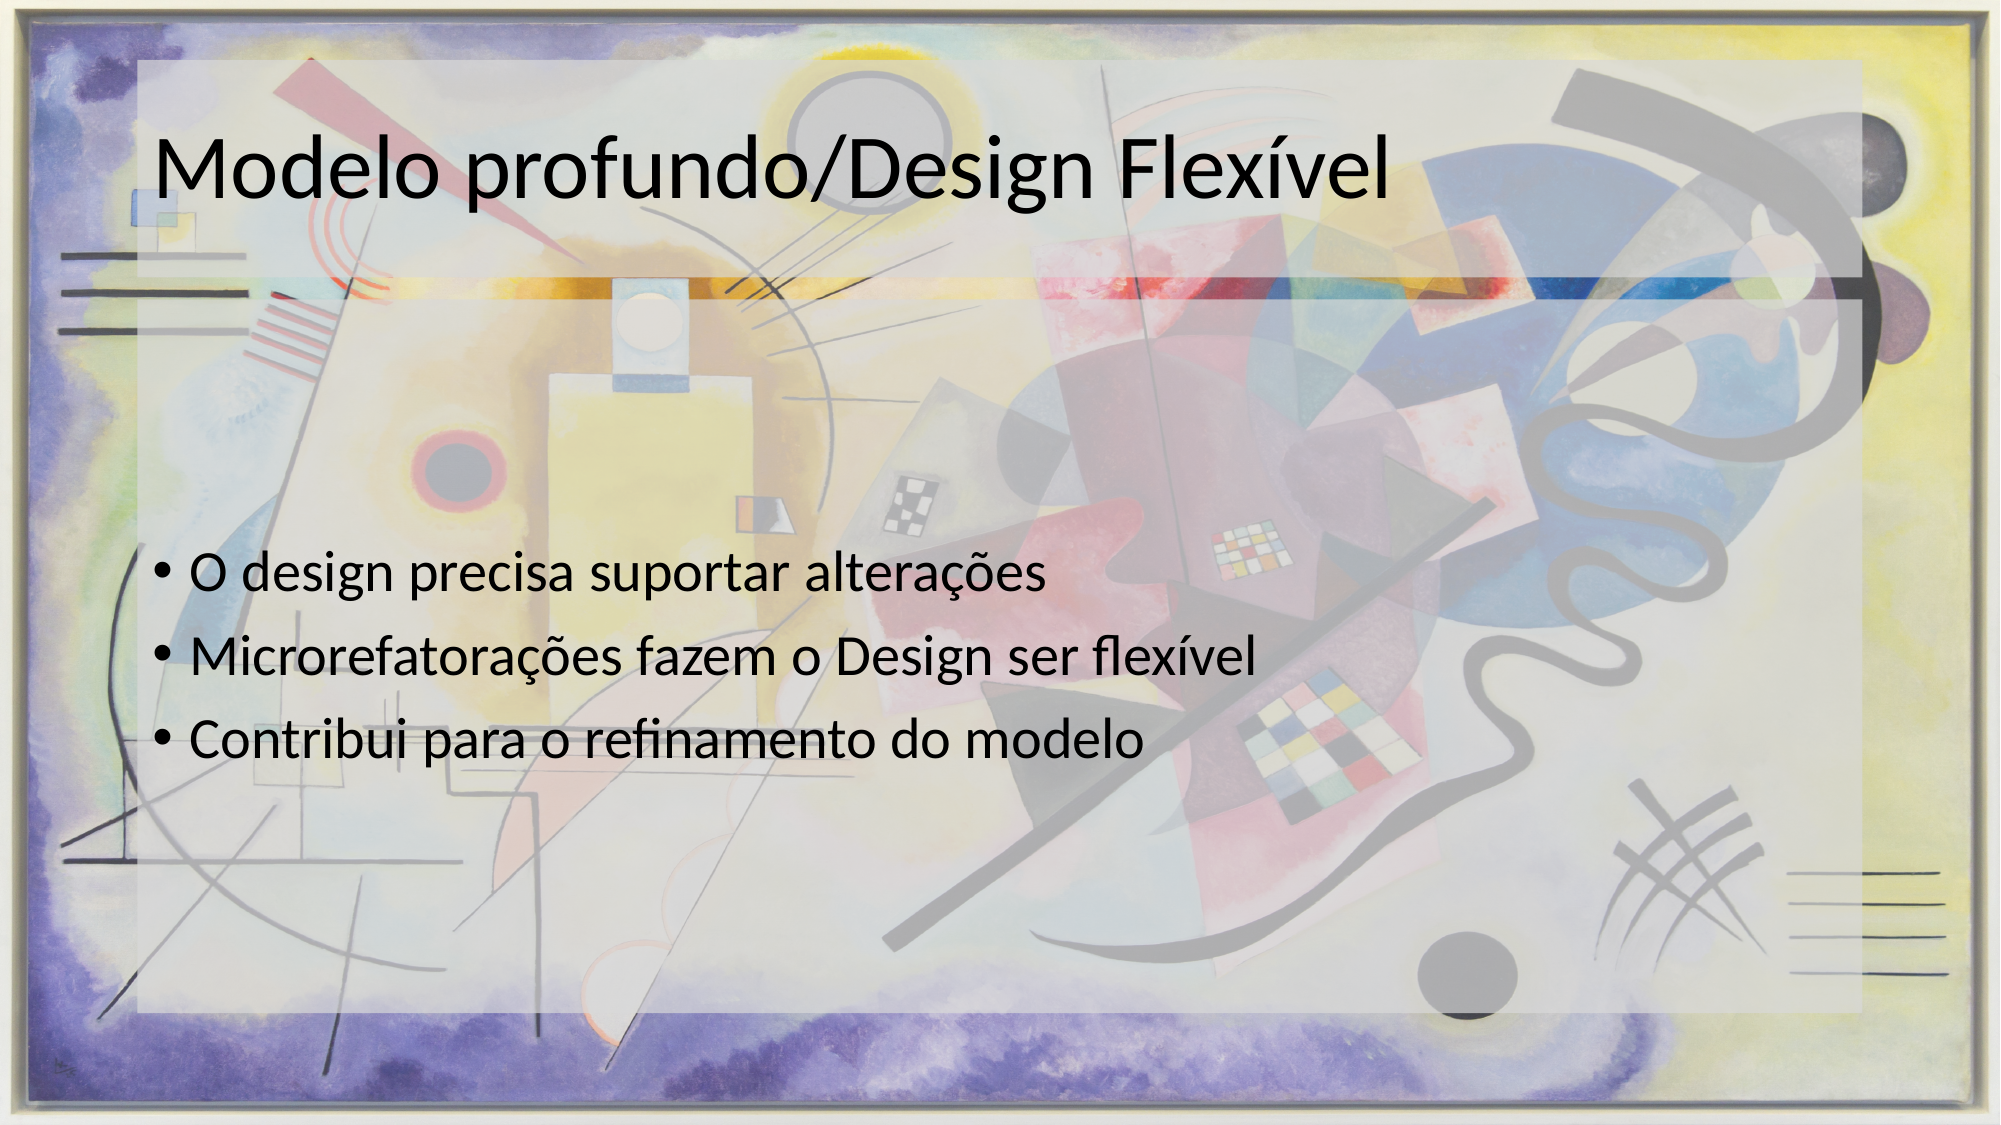

# Modelo profundo/Design Flexível
O design precisa suportar alterações
Microrefatorações fazem o Design ser flexível
Contribui para o refinamento do modelo